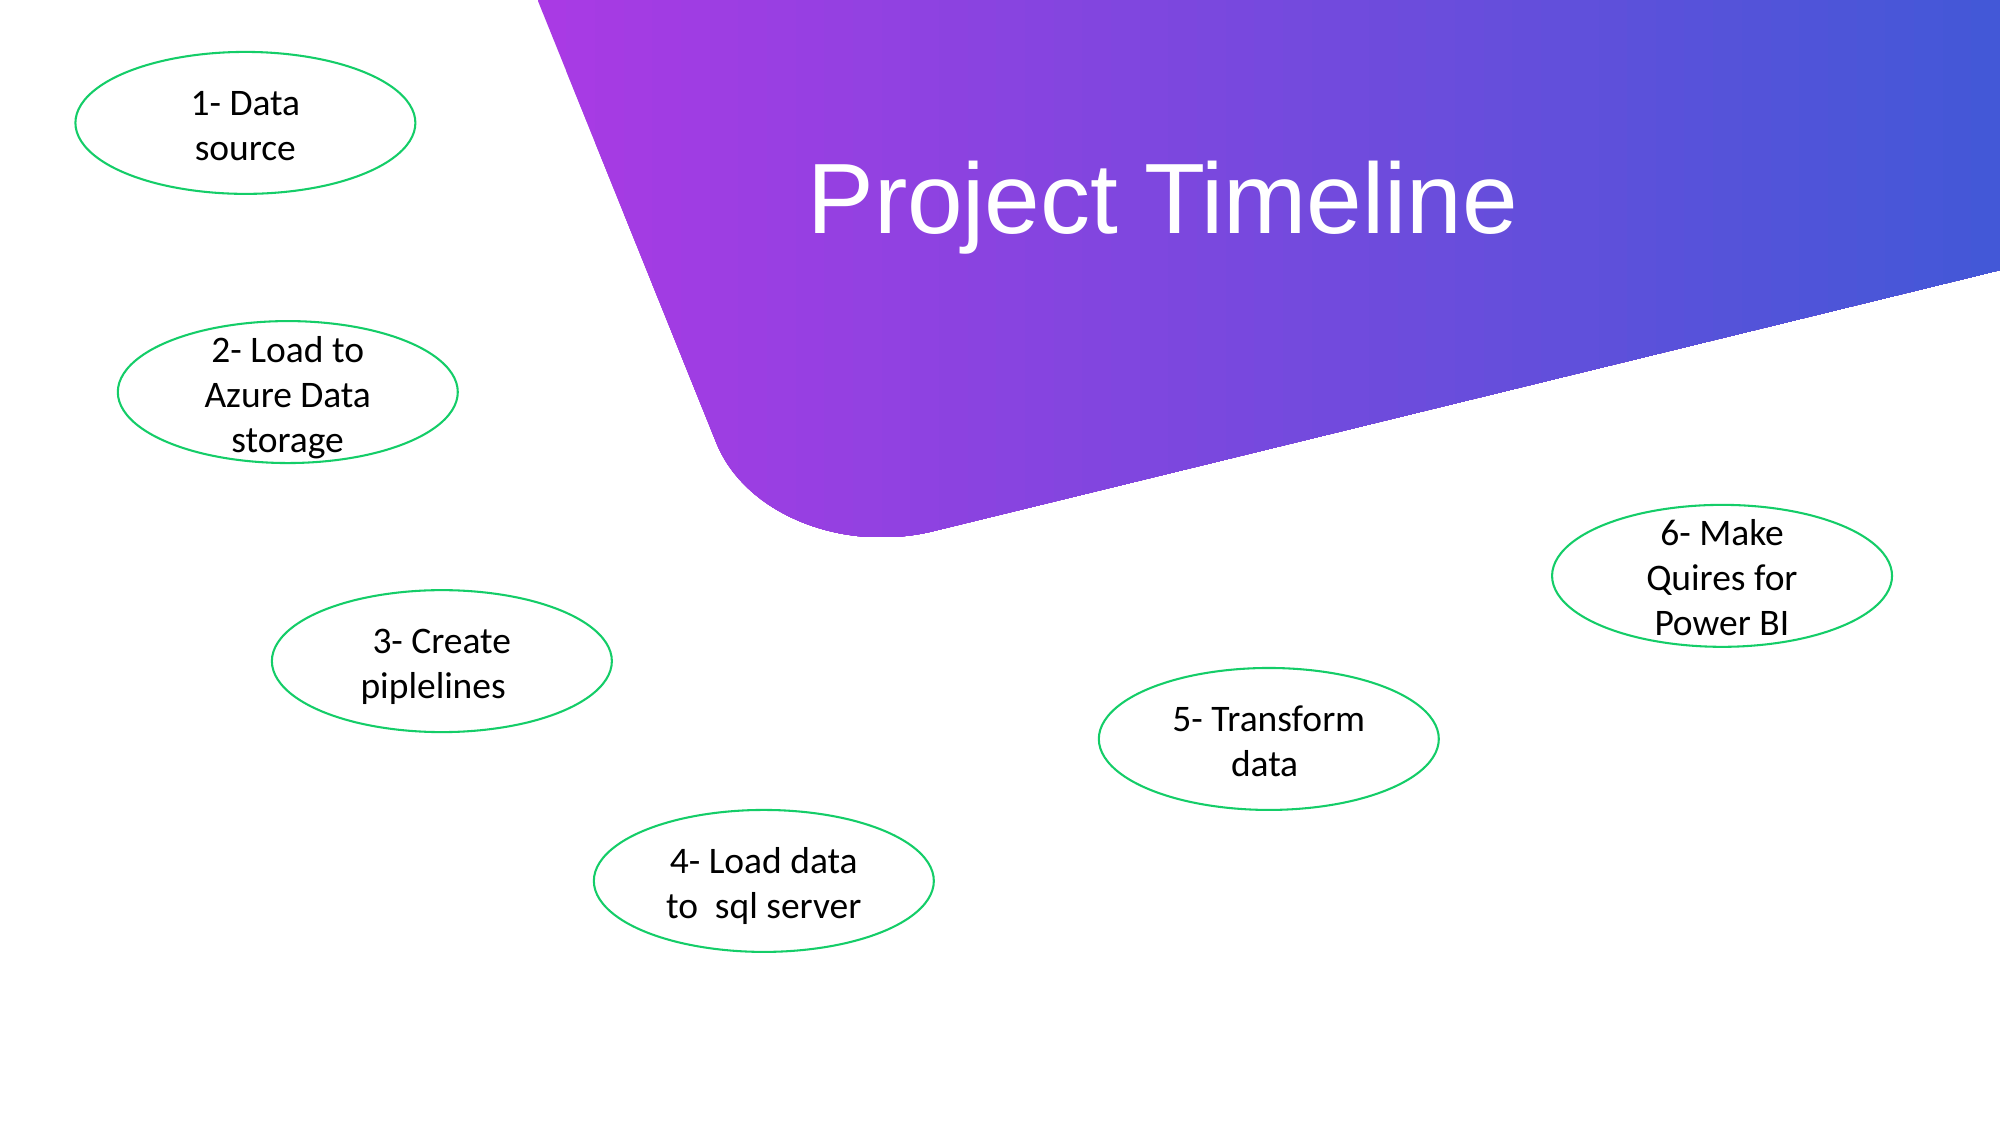

1- Data source
Project Timeline
2- Load to Azure Data storage
6- Make Quires for Power BI
3- Create piplelines
5- Transform data
4- Load data to  sql server